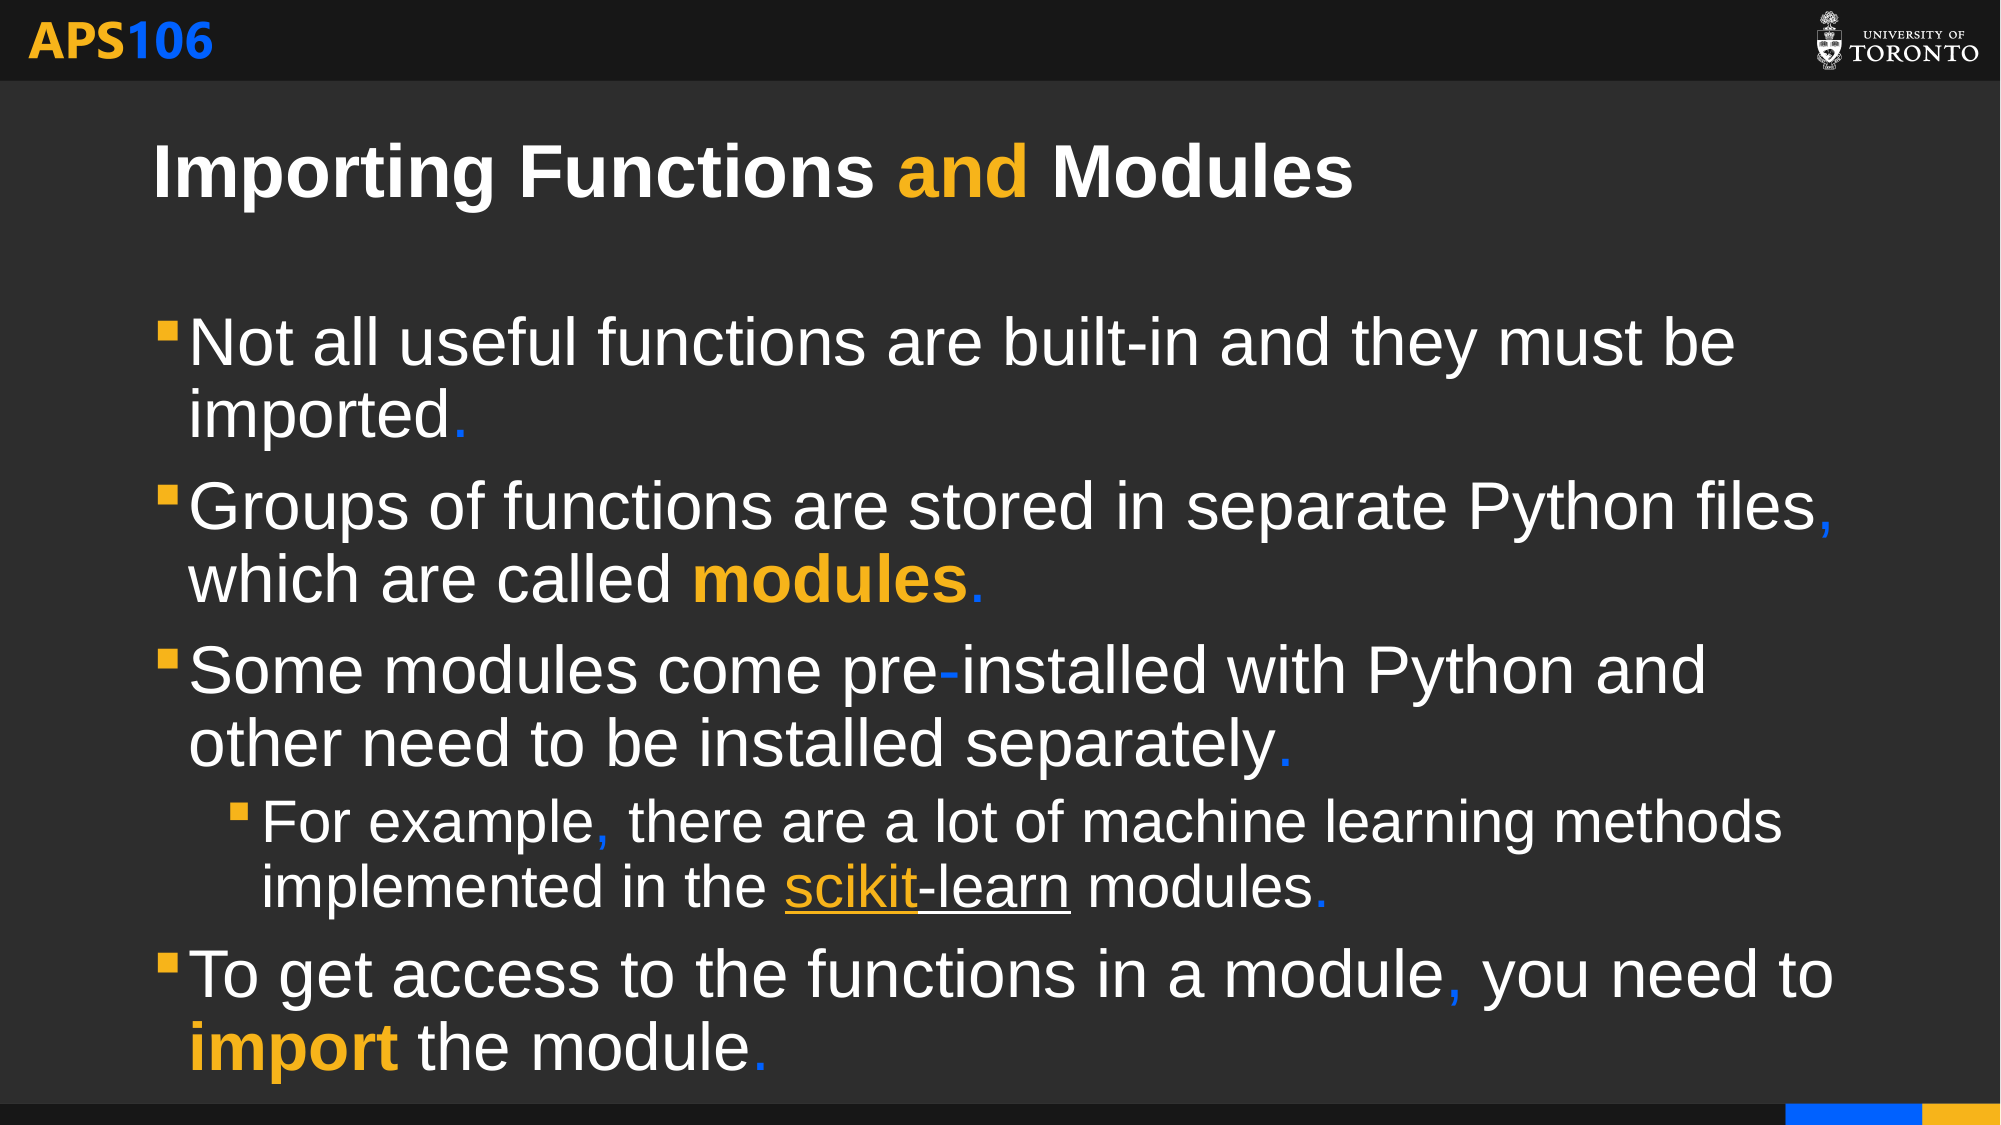

# Importing Functions and Modules
Not all useful functions are built-in and they must be imported.
Groups of functions are stored in separate Python files, which are called modules.
Some modules come pre-installed with Python and other need to be installed separately.
For example, there are a lot of machine learning methods implemented in the scikit-learn modules.
To get access to the functions in a module, you need to import the module.